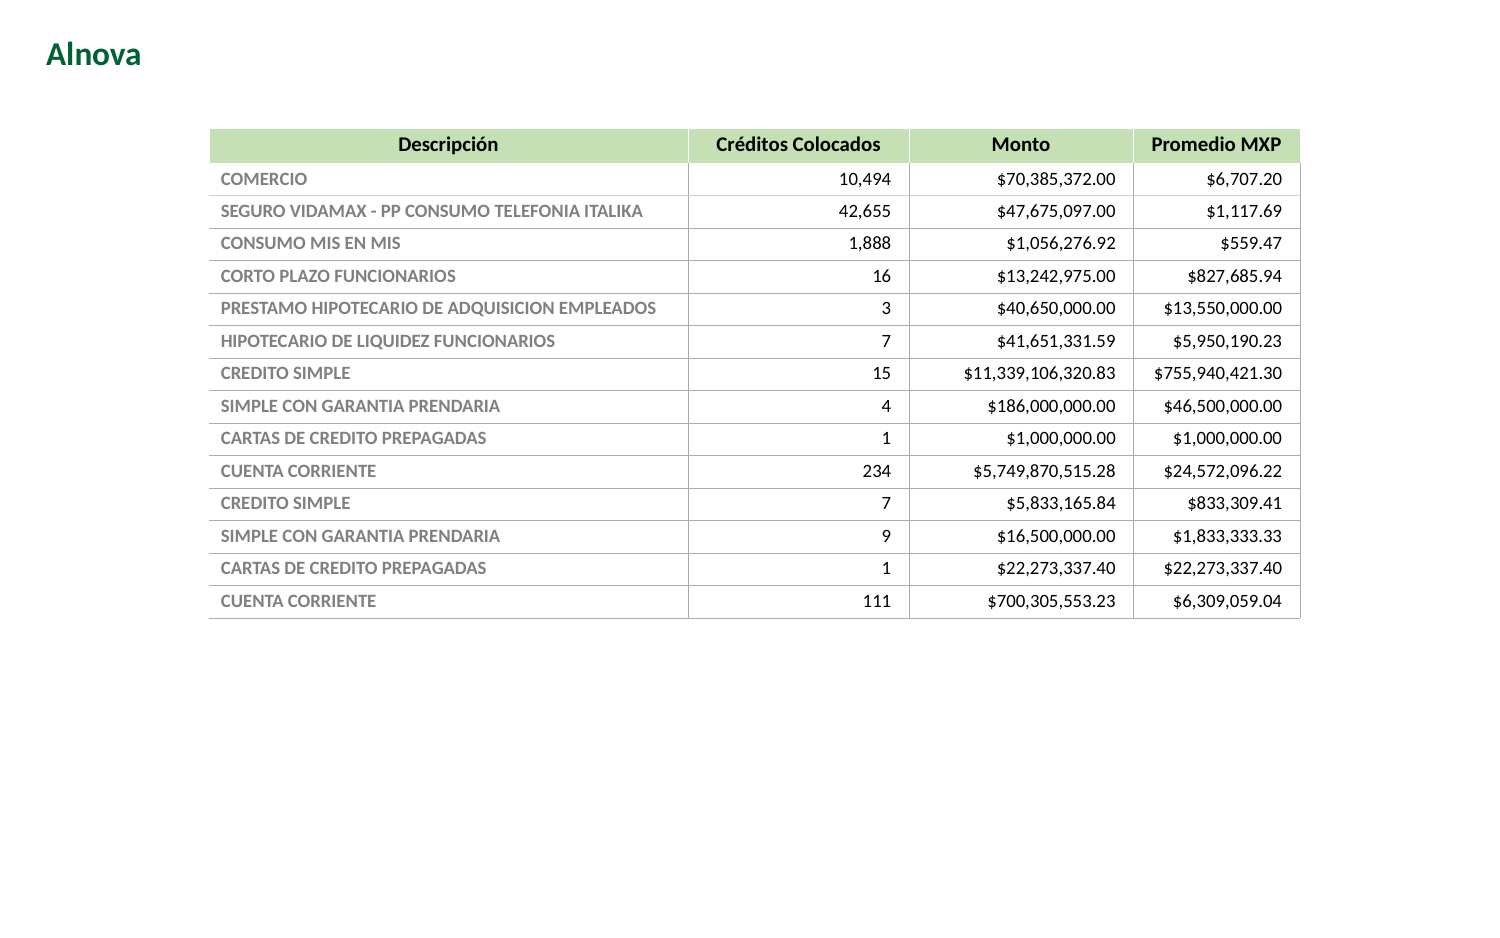

Alnova
| Descripción | Créditos Colocados | Monto | Promedio MXP |
| --- | --- | --- | --- |
| COMERCIO | 10,494 | $70,385,372.00 | $6,707.20 |
| SEGURO VIDAMAX - PP CONSUMO TELEFONIA ITALIKA | 42,655 | $47,675,097.00 | $1,117.69 |
| CONSUMO MIS EN MIS | 1,888 | $1,056,276.92 | $559.47 |
| CORTO PLAZO FUNCIONARIOS | 16 | $13,242,975.00 | $827,685.94 |
| PRESTAMO HIPOTECARIO DE ADQUISICION EMPLEADOS | 3 | $40,650,000.00 | $13,550,000.00 |
| HIPOTECARIO DE LIQUIDEZ FUNCIONARIOS | 7 | $41,651,331.59 | $5,950,190.23 |
| CREDITO SIMPLE | 15 | $11,339,106,320.83 | $755,940,421.30 |
| SIMPLE CON GARANTIA PRENDARIA | 4 | $186,000,000.00 | $46,500,000.00 |
| CARTAS DE CREDITO PREPAGADAS | 1 | $1,000,000.00 | $1,000,000.00 |
| CUENTA CORRIENTE | 234 | $5,749,870,515.28 | $24,572,096.22 |
| CREDITO SIMPLE | 7 | $5,833,165.84 | $833,309.41 |
| SIMPLE CON GARANTIA PRENDARIA | 9 | $16,500,000.00 | $1,833,333.33 |
| CARTAS DE CREDITO PREPAGADAS | 1 | $22,273,337.40 | $22,273,337.40 |
| CUENTA CORRIENTE | 111 | $700,305,553.23 | $6,309,059.04 |